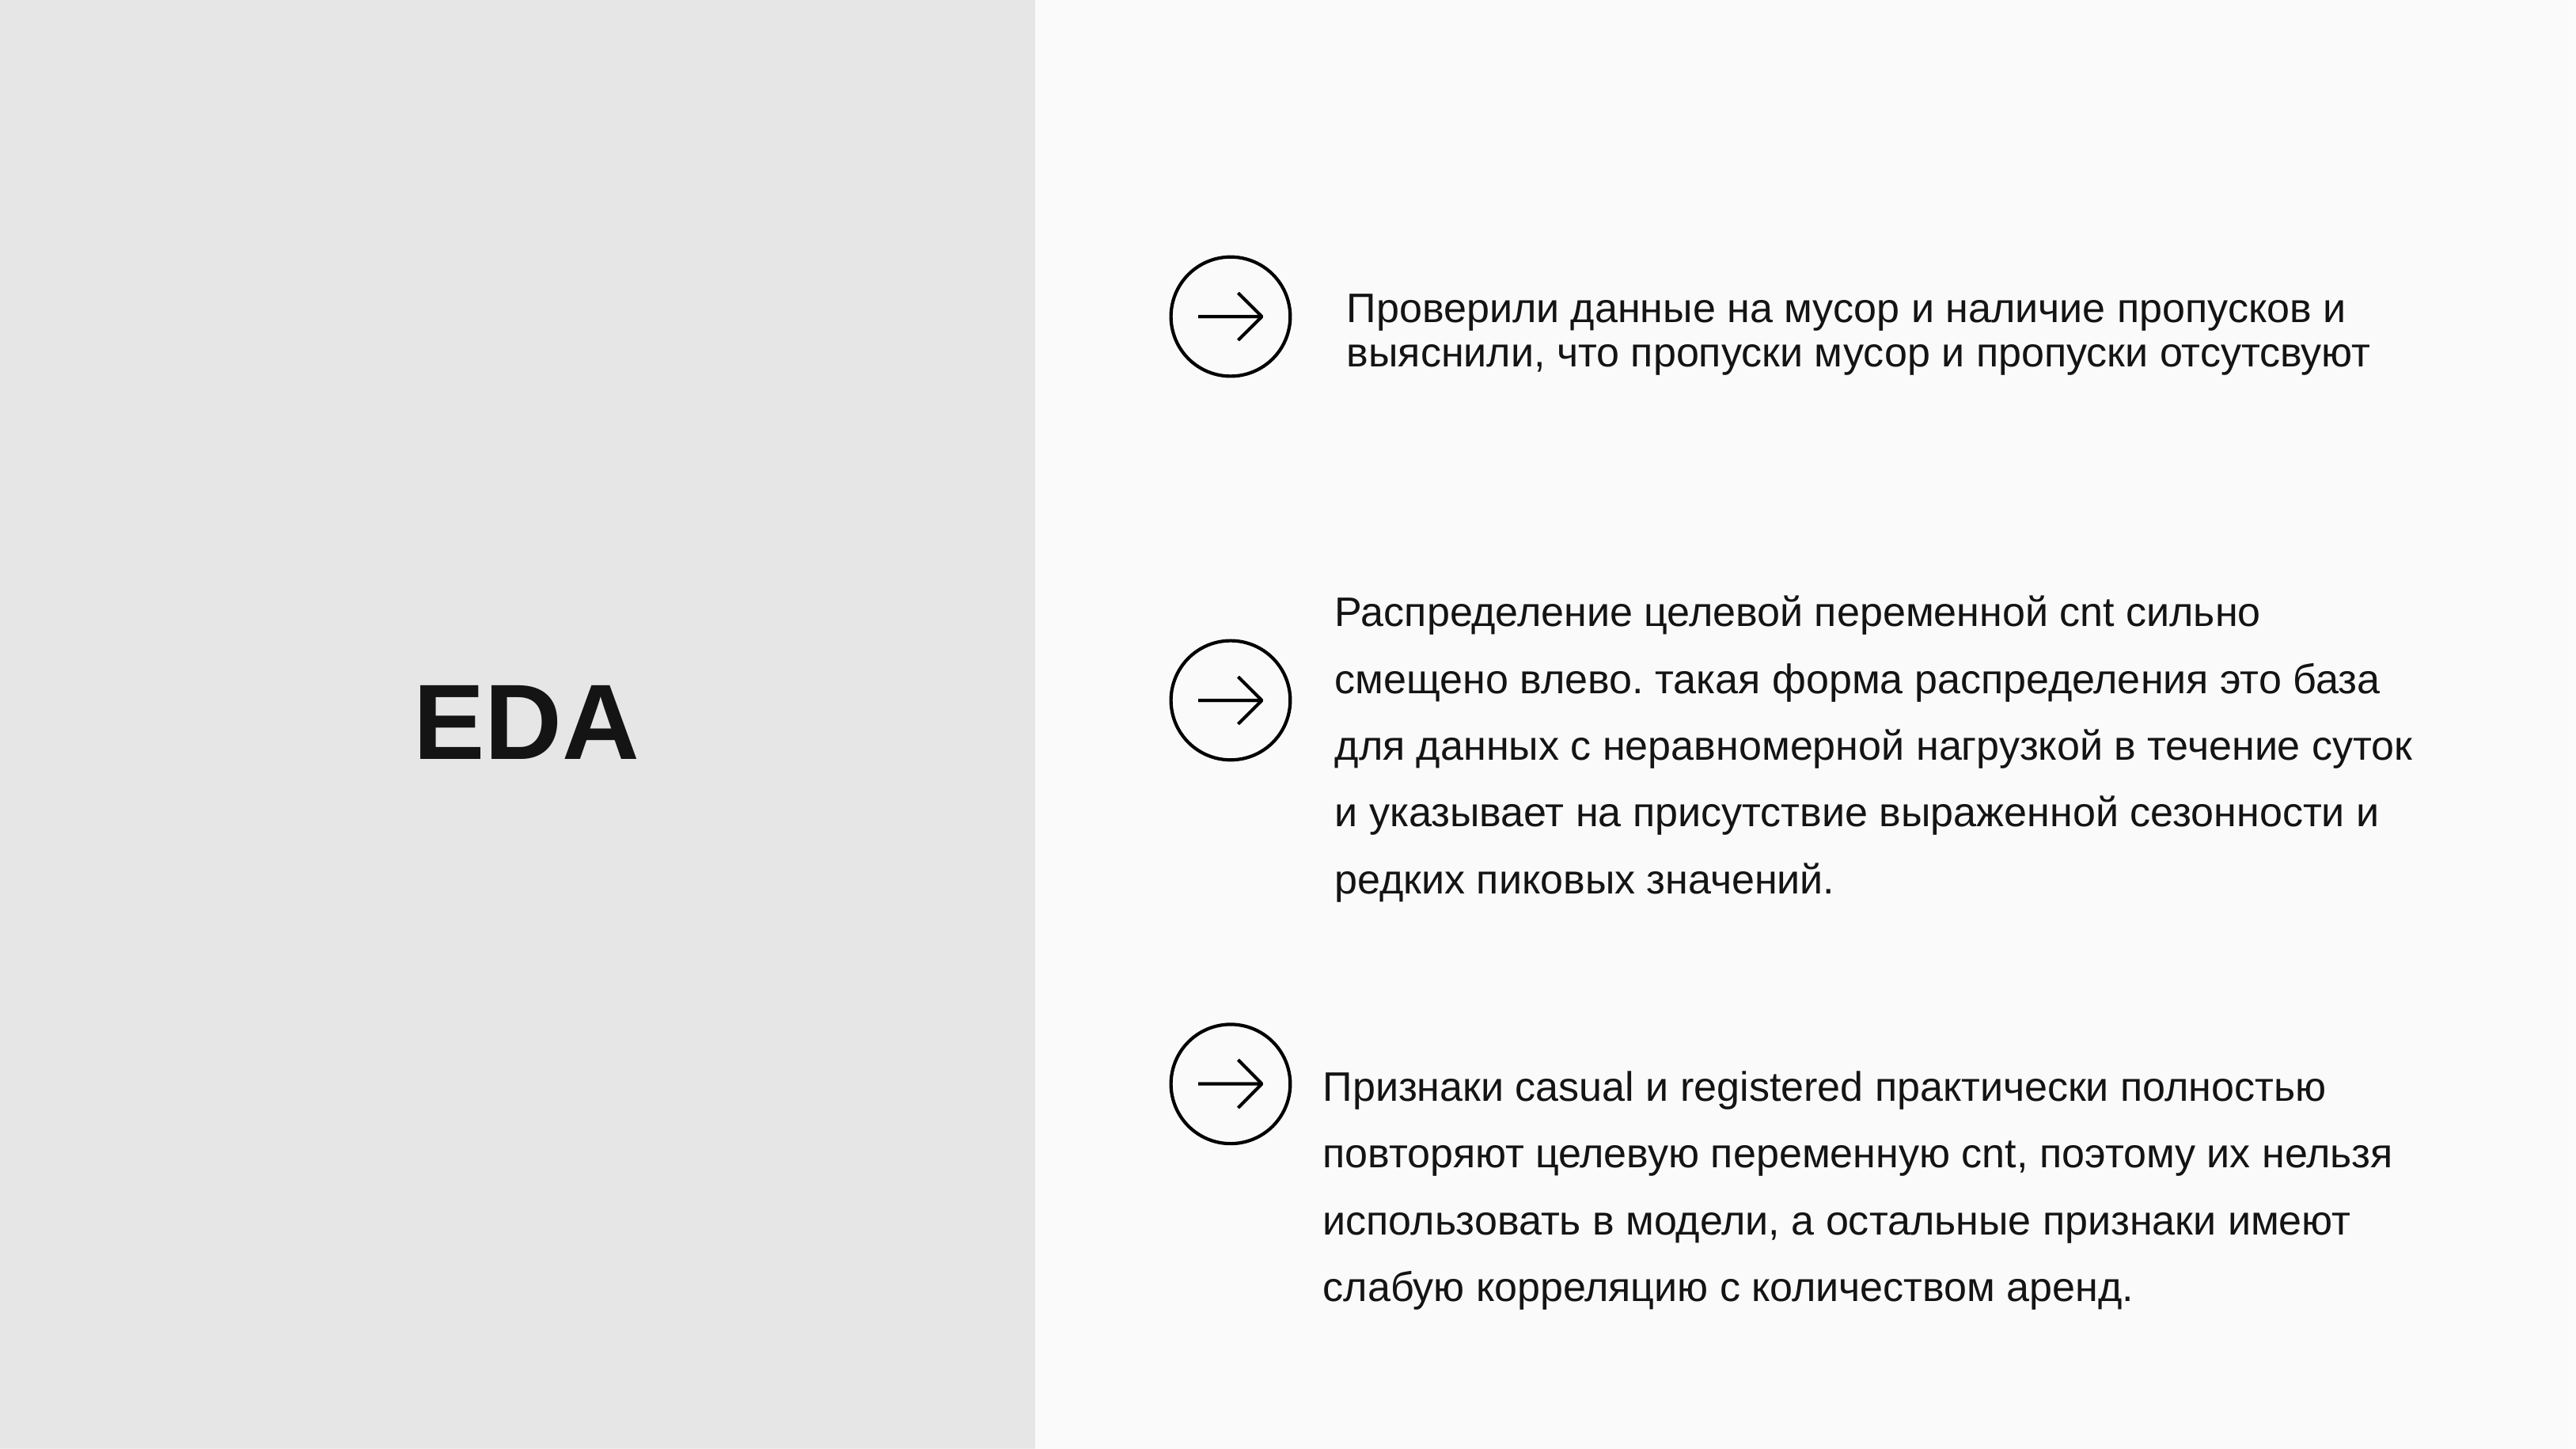

Проверили данные на мусор и наличие пропусков и выяснили, что пропуски мусор и пропуски отсутсвуют
Распределение целевой переменной cnt сильно смещено влево. такая форма распределения это база для данных с неравномерной нагрузкой в течение суток и указывает на присутствие выраженной сезонности и редких пиковых значений.

EDA
Признаки casual и registered практически полностью повторяют целевую переменную cnt, поэтому их нельзя использовать в модели, а остальные признаки имеют слабую корреляцию с количеством аренд.